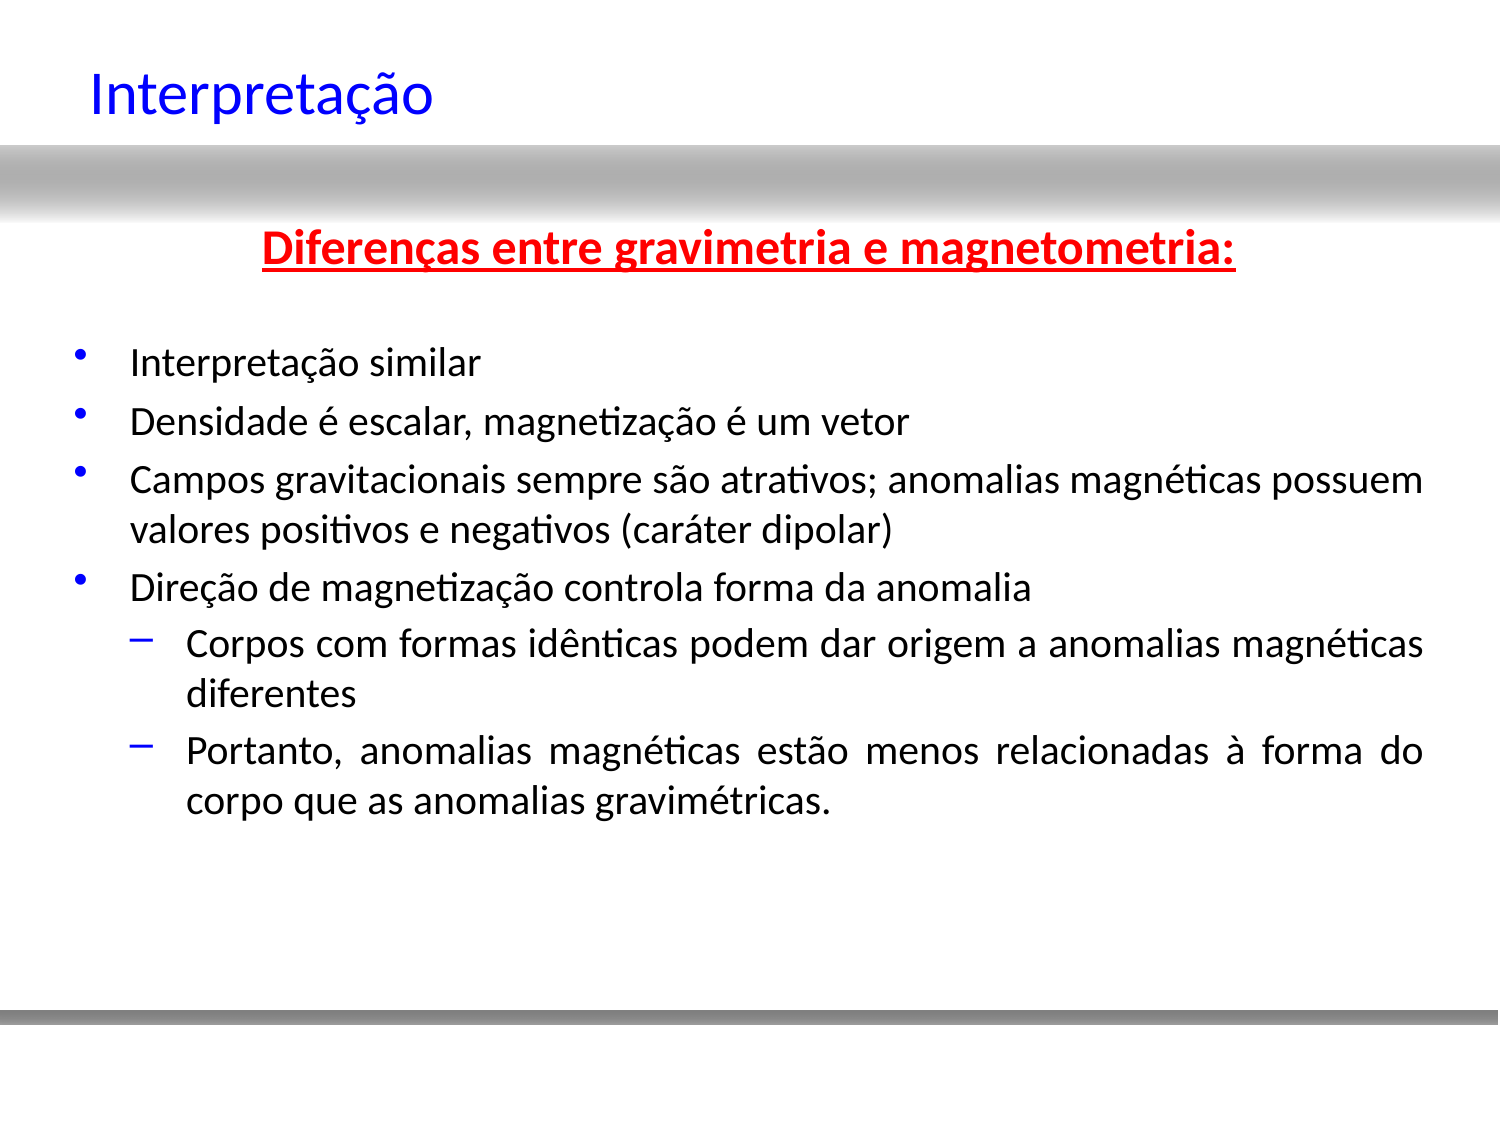

# Interpretação
Diferenças entre gravimetria e magnetometria:
Interpretação similar
Densidade é escalar, magnetização é um vetor
Campos gravitacionais sempre são atrativos; anomalias magnéticas possuem valores positivos e negativos (caráter dipolar)
Direção de magnetização controla forma da anomalia
Corpos com formas idênticas podem dar origem a anomalias magnéticas diferentes
Portanto, anomalias magnéticas estão menos relacionadas à forma do corpo que as anomalias gravimétricas.